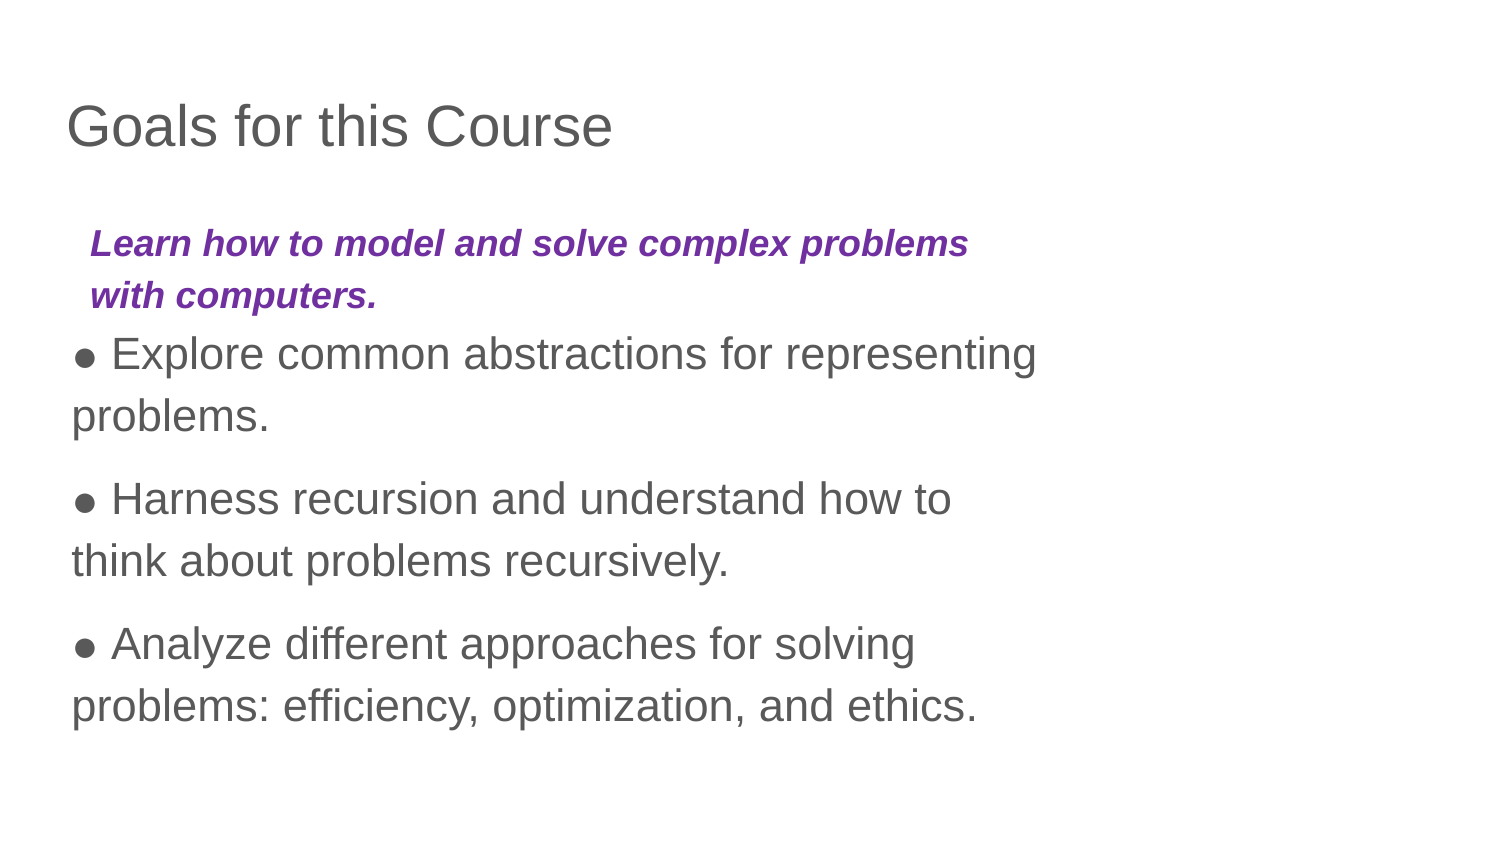

Goals for this Course
Learn how to model and solve complex problems with computers.
 Explore common abstractions for representing problems.
 Harness recursion and understand how to think about problems recursively.
 Analyze different approaches for solving problems: efficiency, optimization, and ethics.